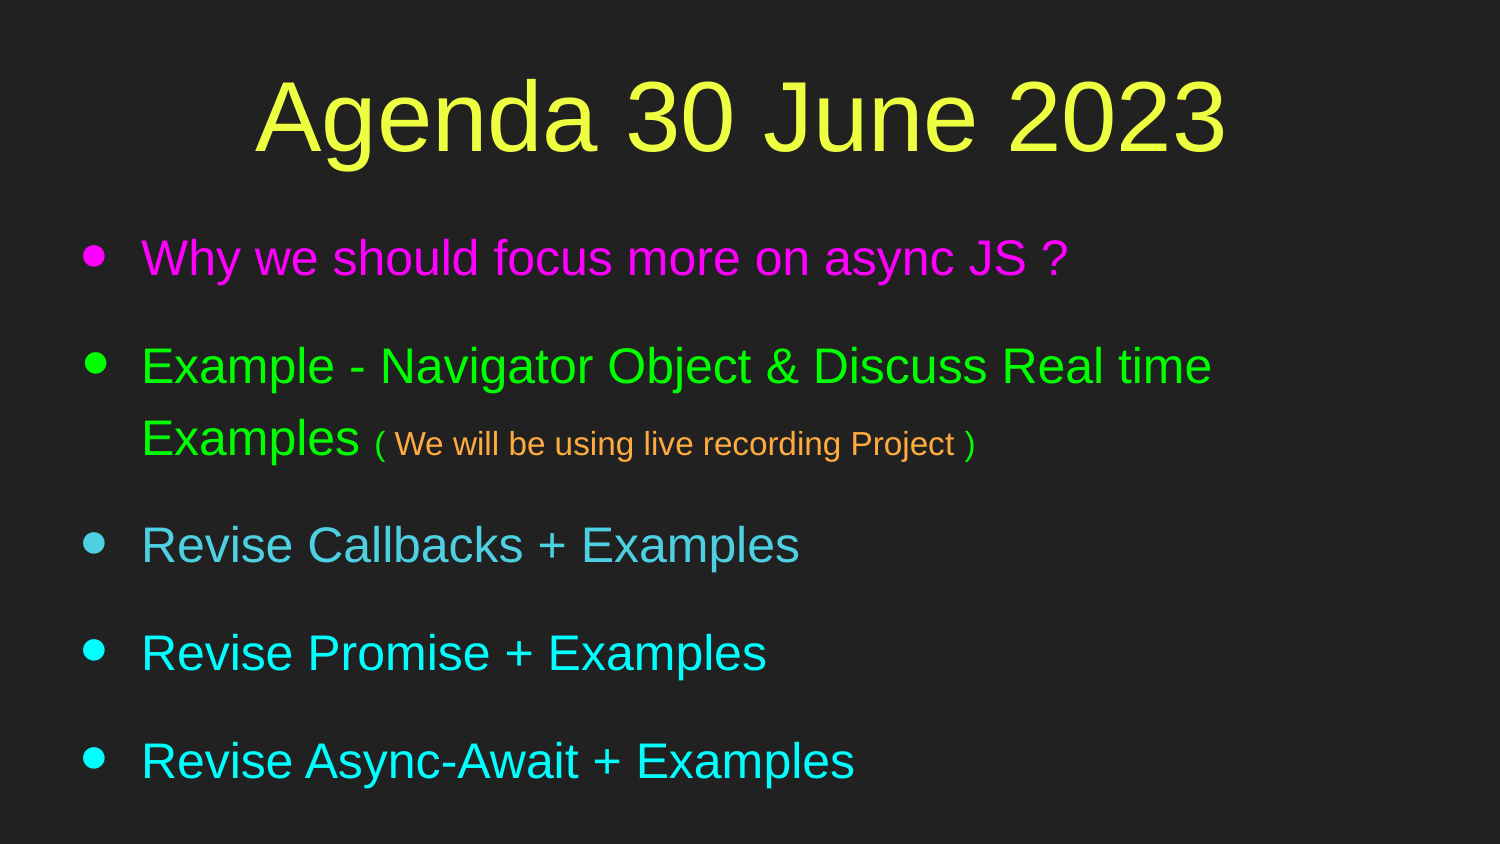

# Agenda 30 June 2023
Why we should focus more on async JS ?

Example - Navigator Object & Discuss Real time

Examples ( We will be using live recording Project )

Revise Callbacks + Examples

Revise Promise + Examples

Revise Async-Await + Examples